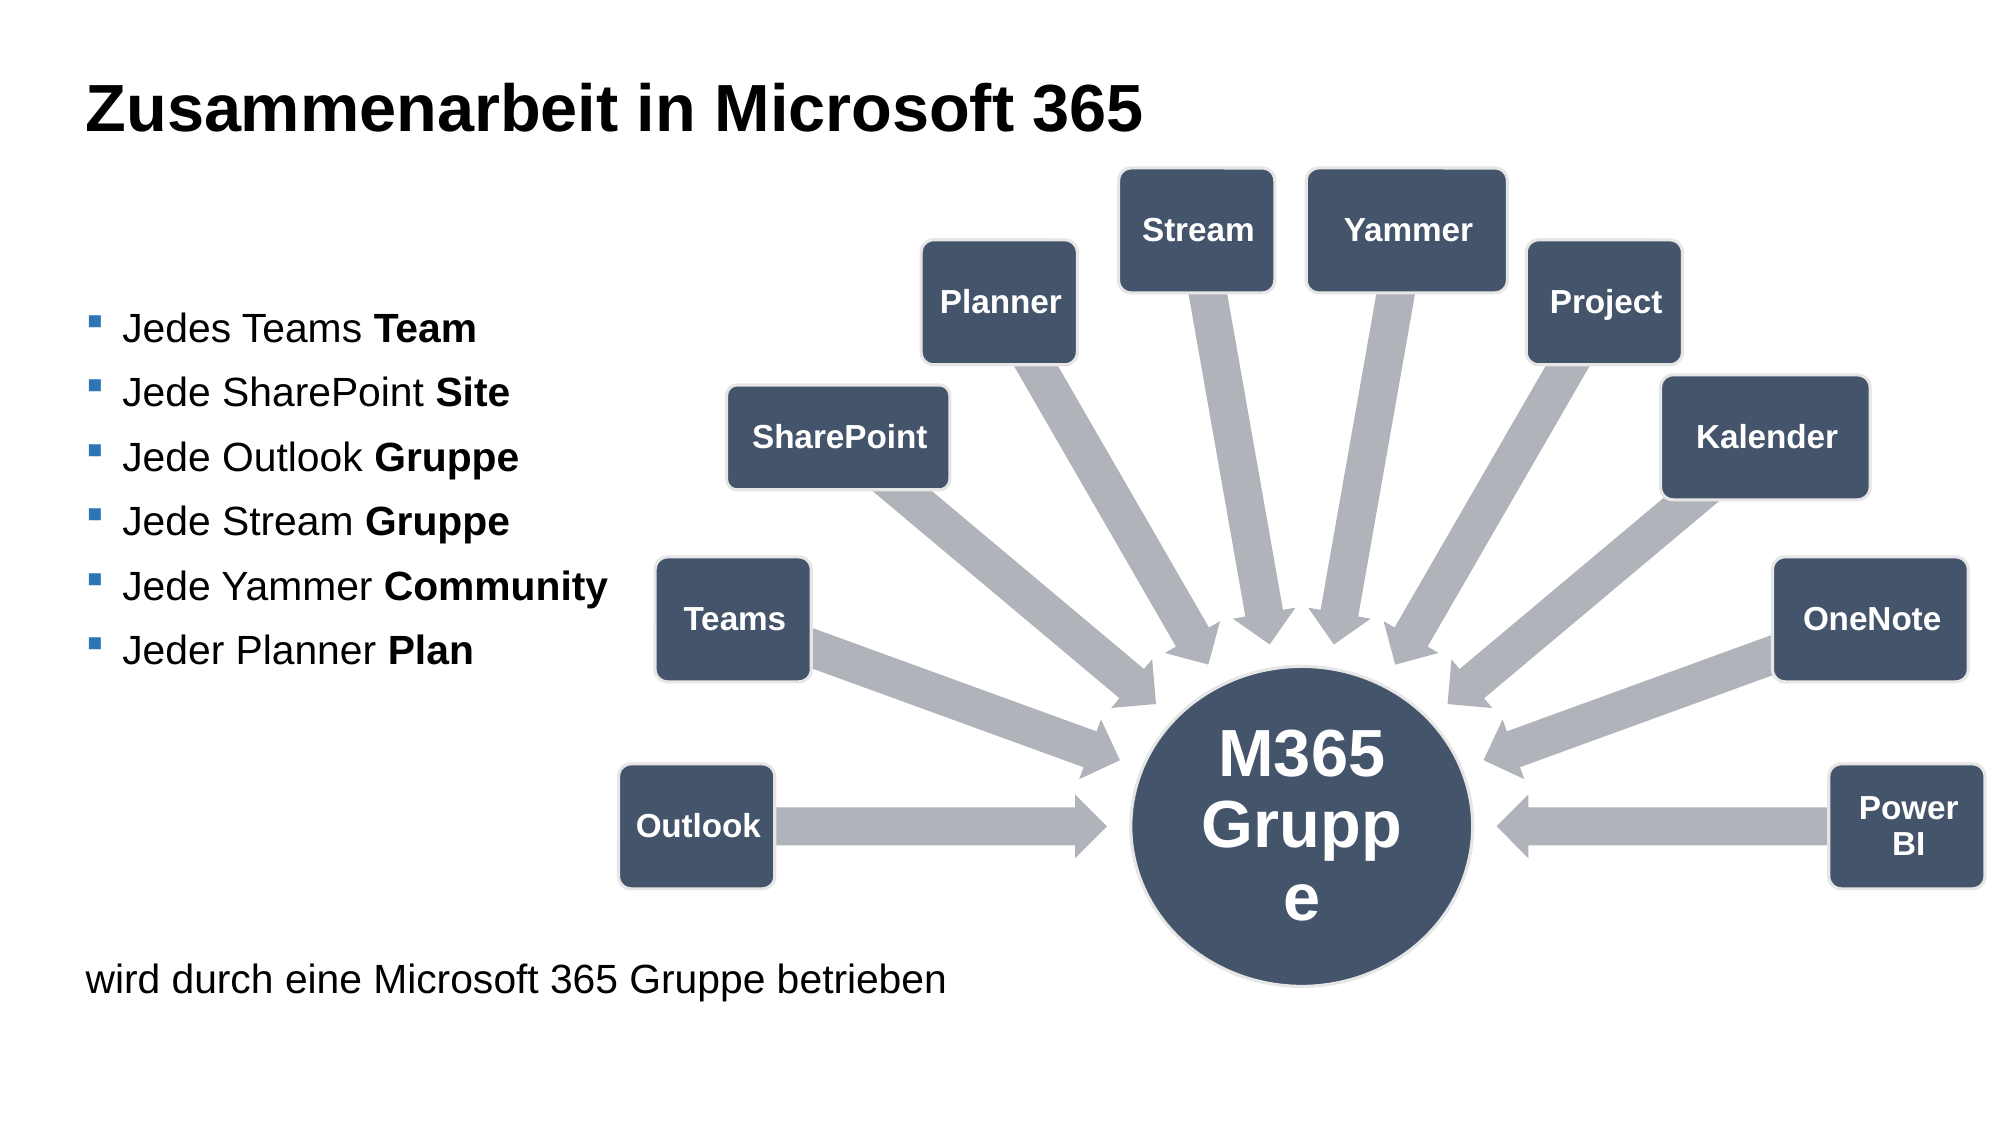

# Zusammenarbeit in Microsoft 365
M365 Gruppe
Outlook
Teams
SharePoint
Planner
Stream
Yammer
Project
Kalender
OneNote
Power BI
Jedes Teams Team
Jede SharePoint Site
Jede Outlook Gruppe
Jede Stream Gruppe
Jede Yammer Community
Jeder Planner Plan
wird durch eine Microsoft 365 Gruppe betrieben